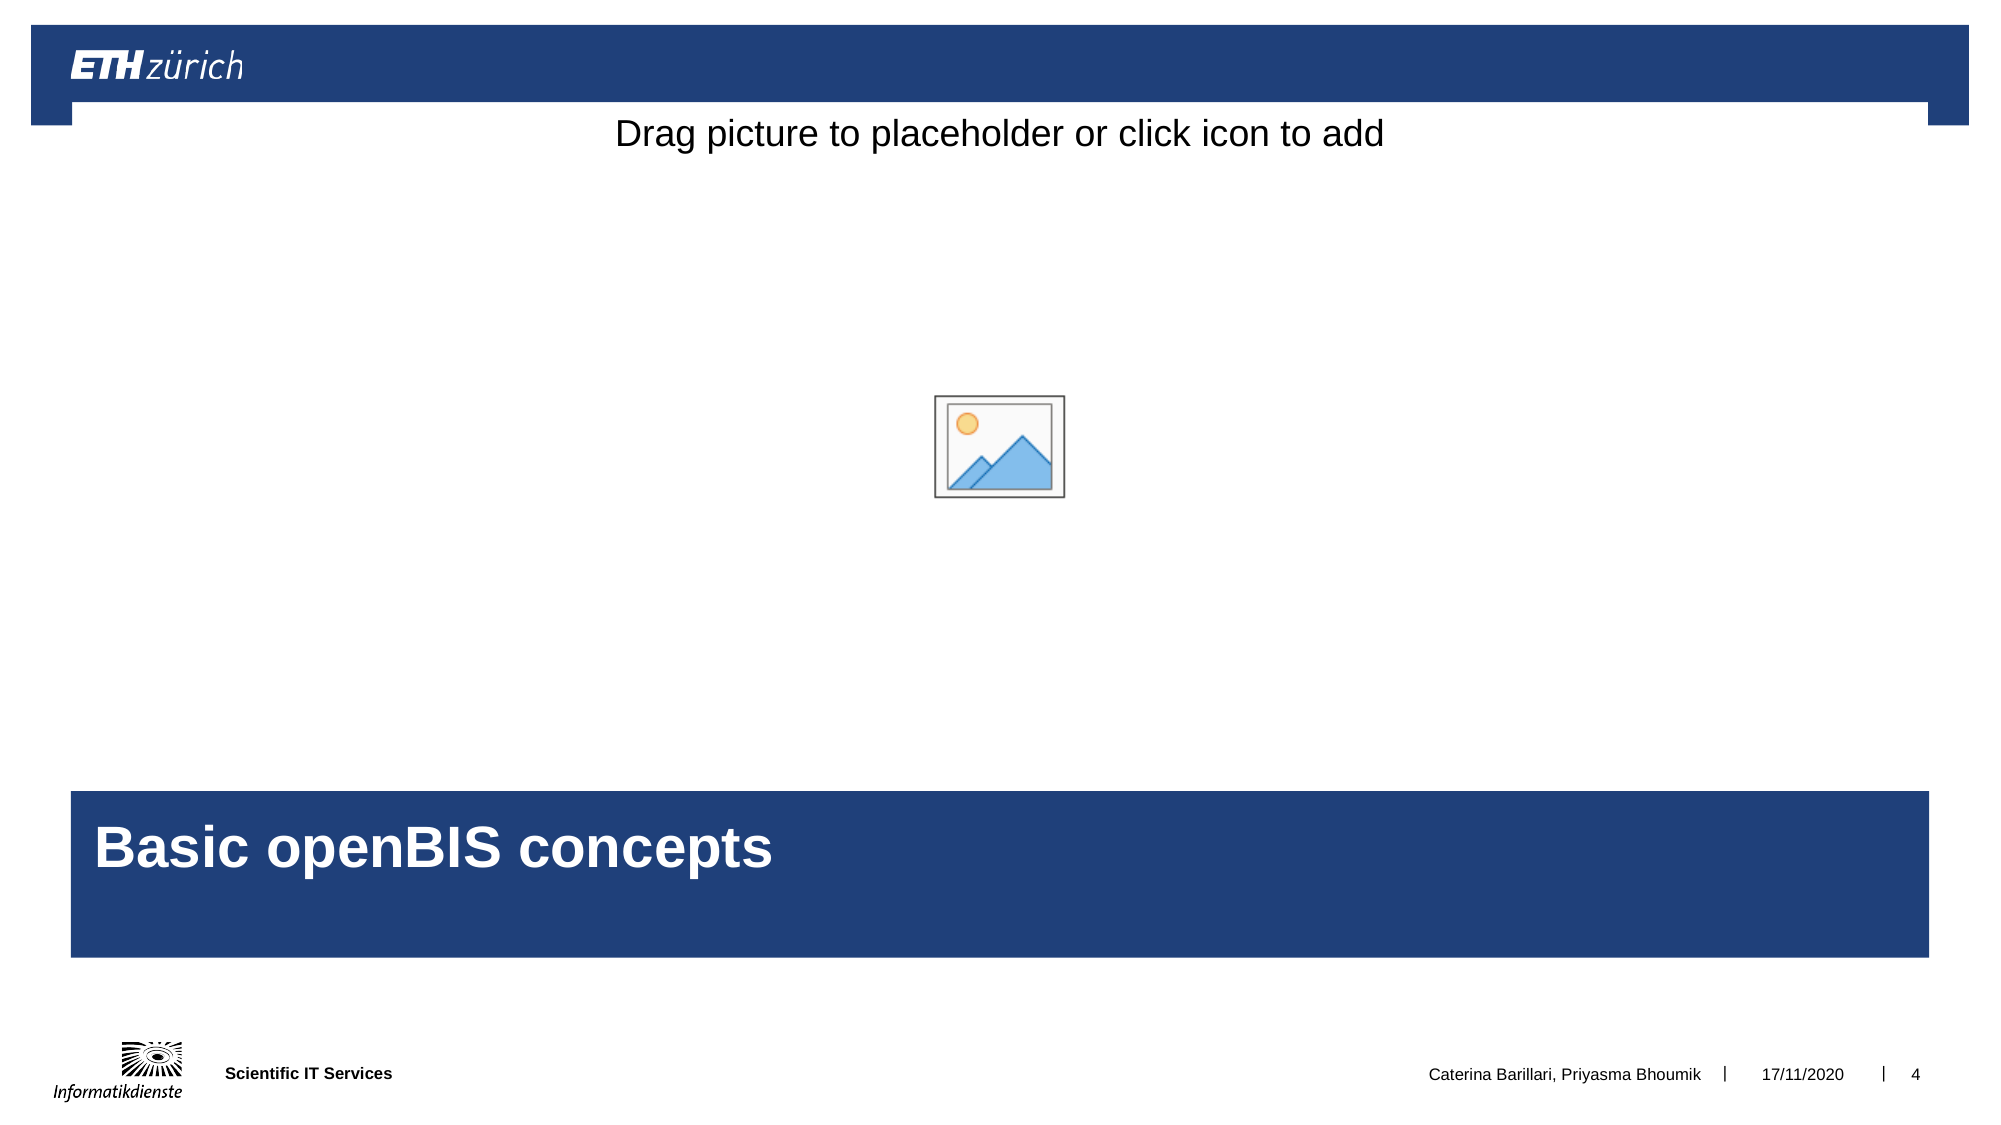

# Basic openBIS concepts

Caterina Barillari, Priyasma Bhoumik
17/11/2020
4